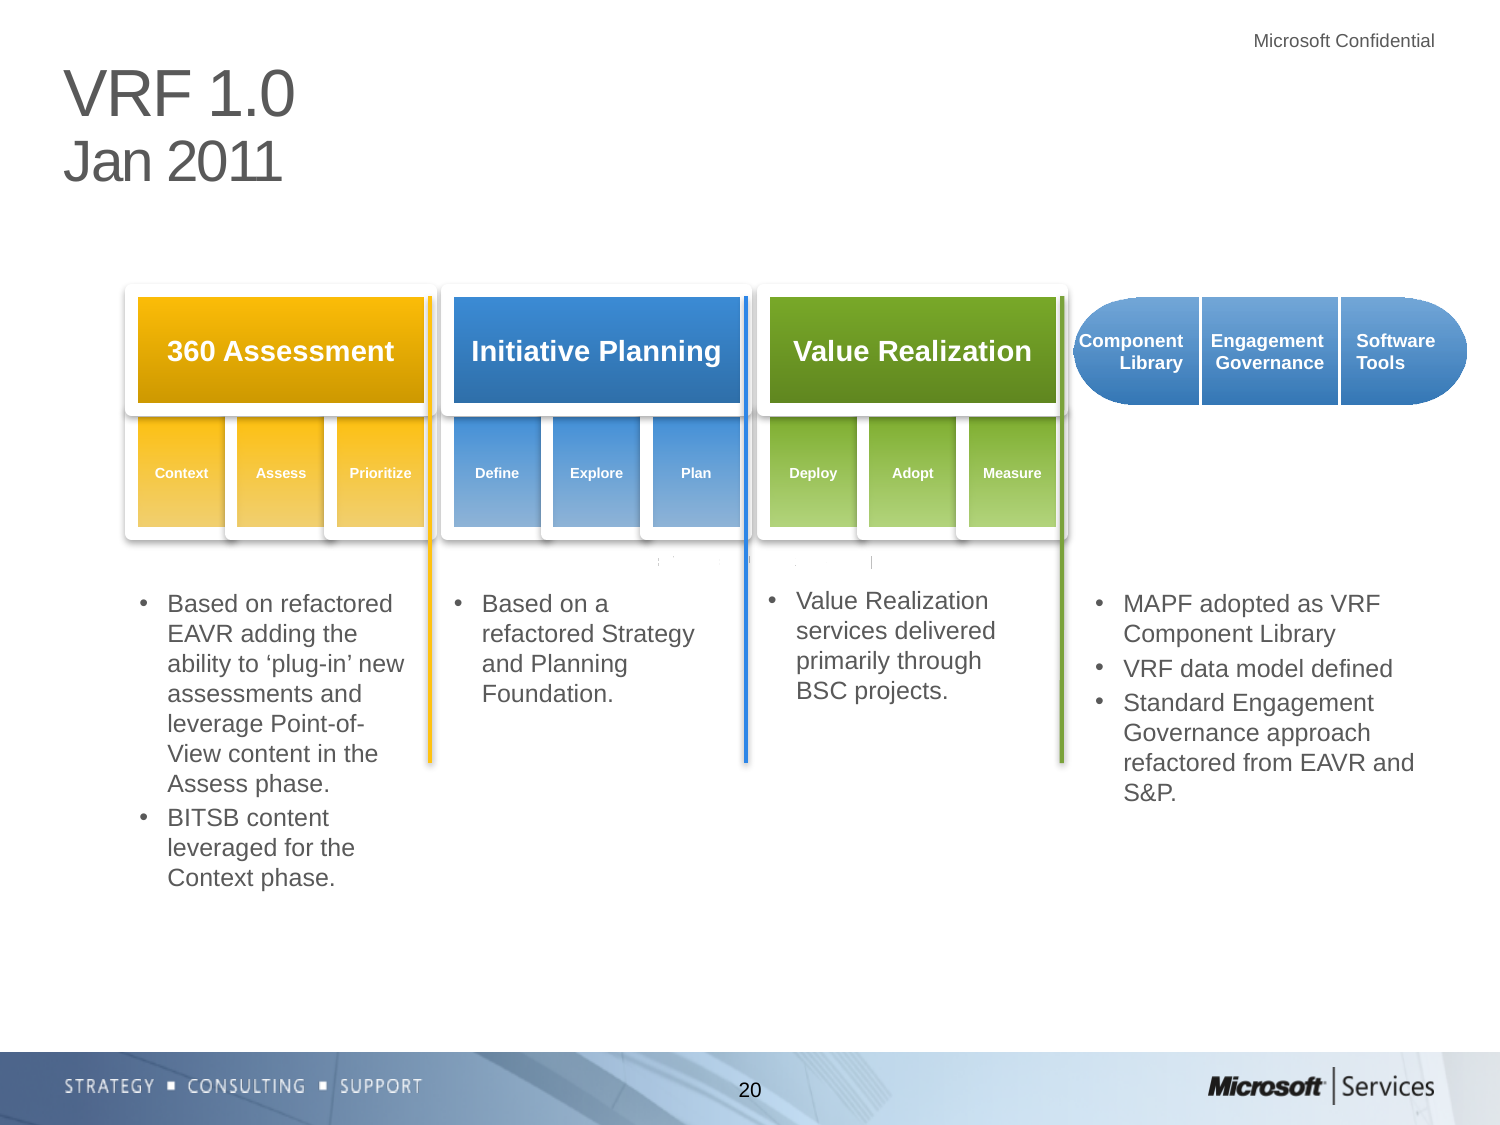

# VRF 1.0 Jan 2011
360 Assessment
Context
Assess
Prioritize
Initiative Planning
Define
Explore
Plan
Value Realization
Deploy
Adopt
Measure
Component
Library
Engagement
Governance
Software
Tools
Value Realization services delivered primarily through BSC projects.

Based on refactored EAVR adding the ability to ‘plug-in’ new assessments and leverage Point-of-View content in the Assess phase.
BITSB content leveraged for the Context phase.

Based on a refactored Strategy and Planning Foundation.
MAPF adopted as VRF Component Library
VRF data model defined
Standard Engagement Governance approach refactored from EAVR and S&P.